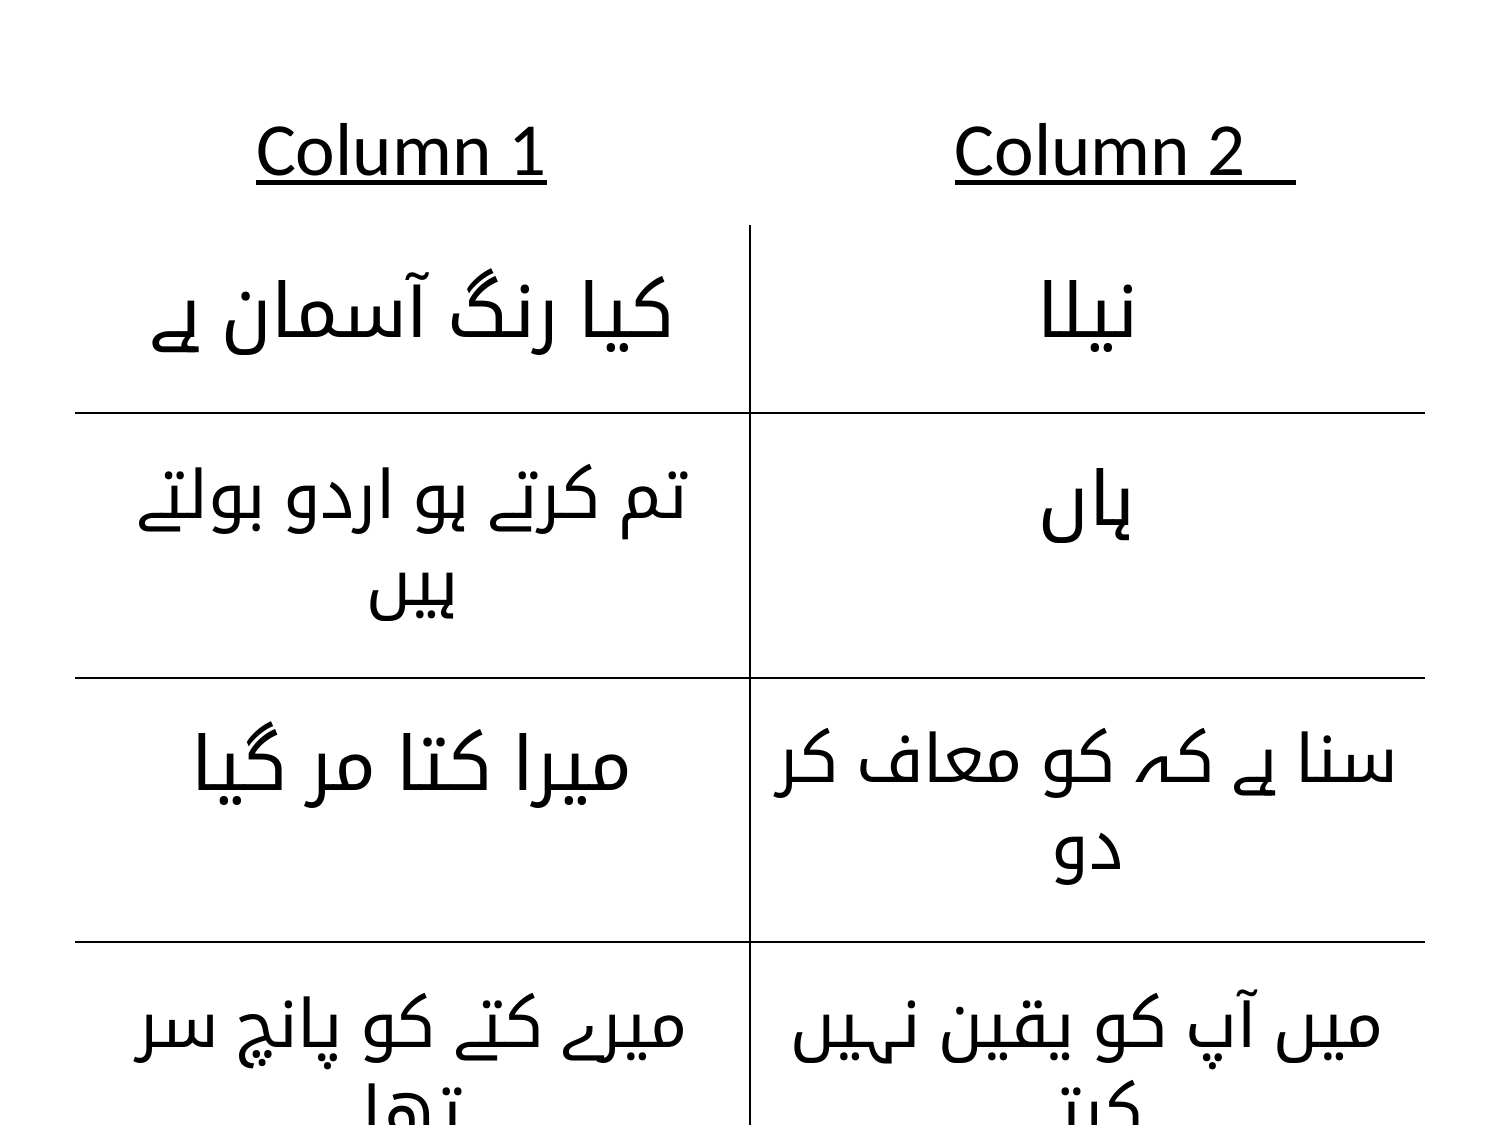

# Column 1                        Column 2
| کیا رنگ آسمان ہے | نیلا |
| --- | --- |
| تم کرتے ہو اردو بولتے ہیں | ہاں |
| میرا کتا مر گیا | سنا ہے کہ کو معاف کر دو |
| میرے کتے کو پانچ سر تھا | میں آپ کو یقین نہیں کرتے |